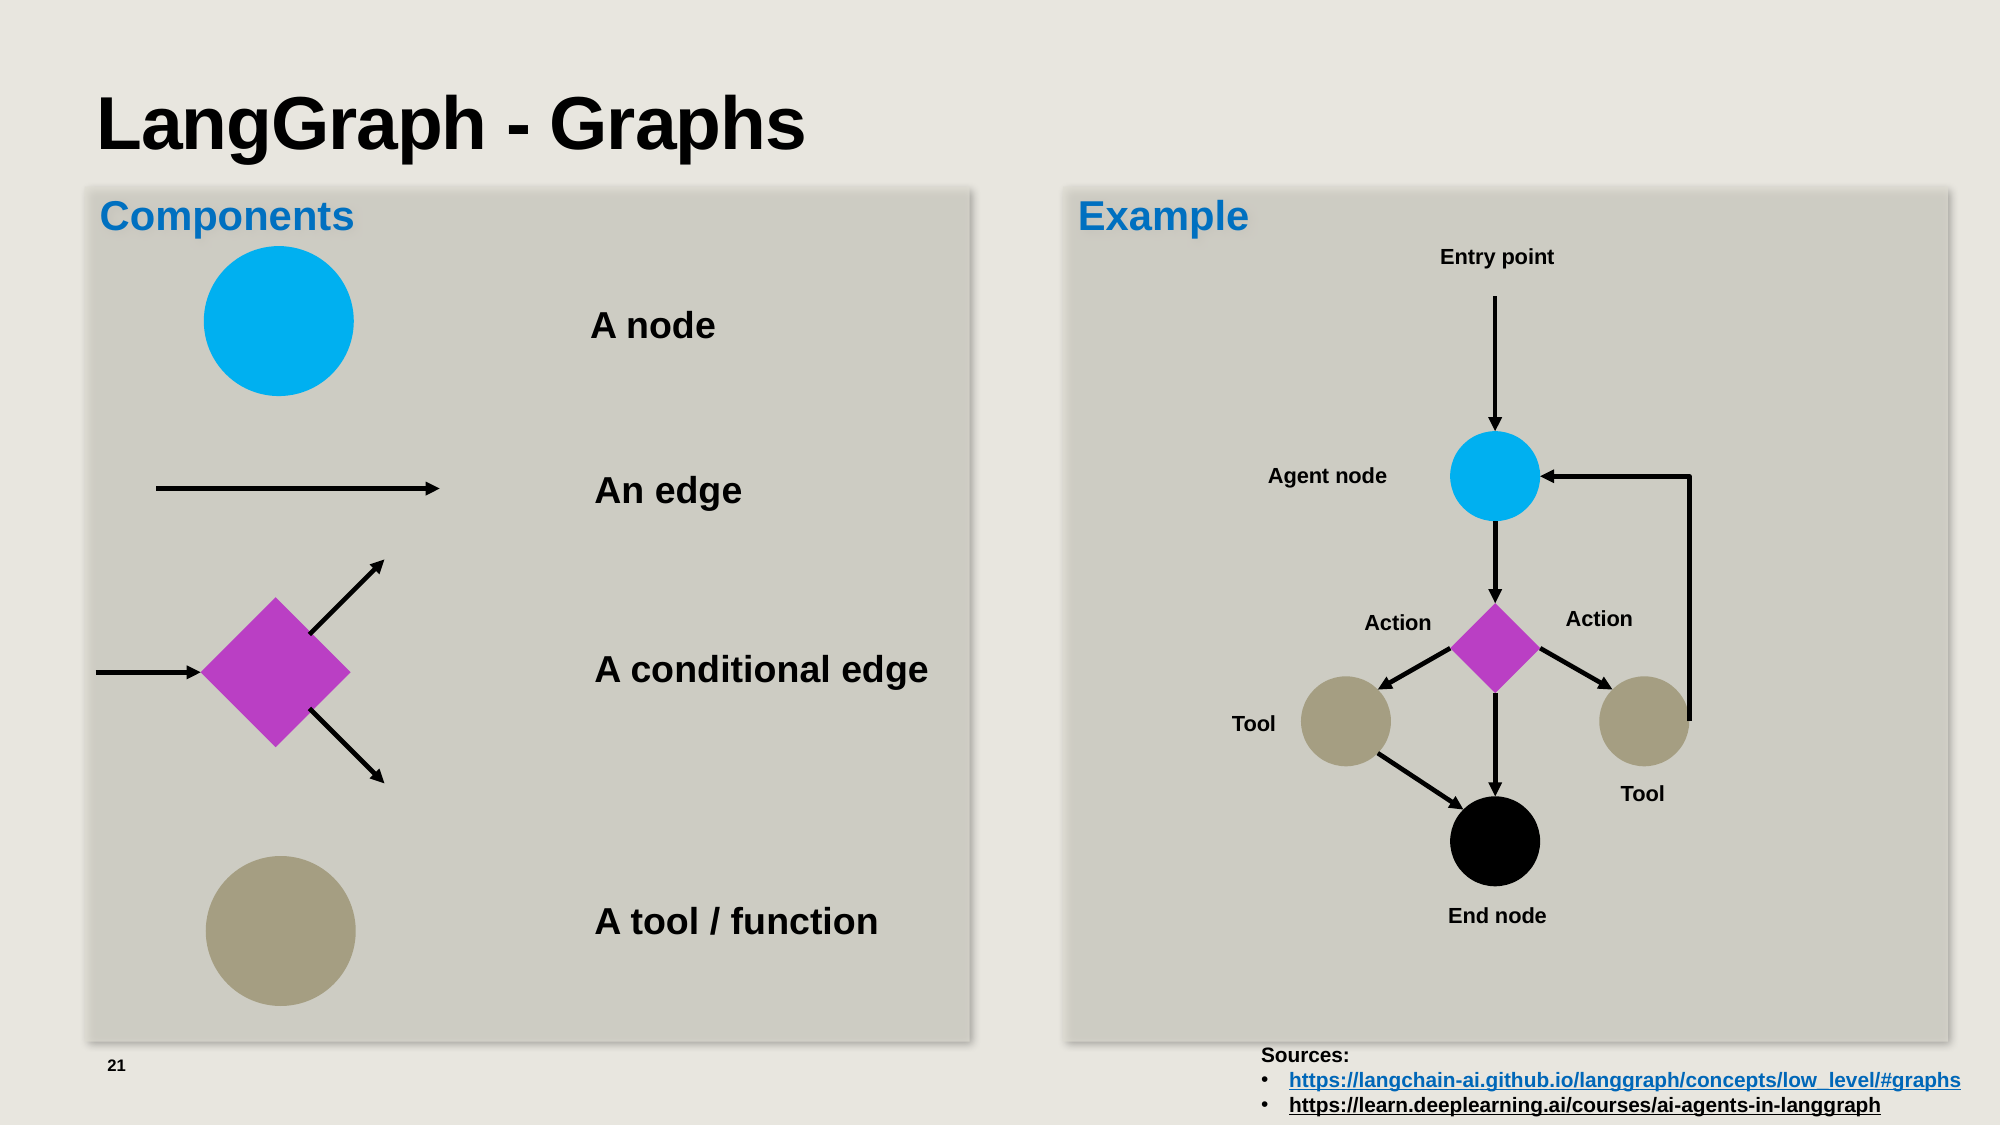

# LangGraph - Graphs
Entry point
Components
Example

A node
Agent node
An edge

Action
Action
A conditional edge

Tool

Tool

End node
A tool / function

Sources:
https://langchain-ai.github.io/langgraph/concepts/low_level/#graphs
https://learn.deeplearning.ai/courses/ai-agents-in-langgraph
21